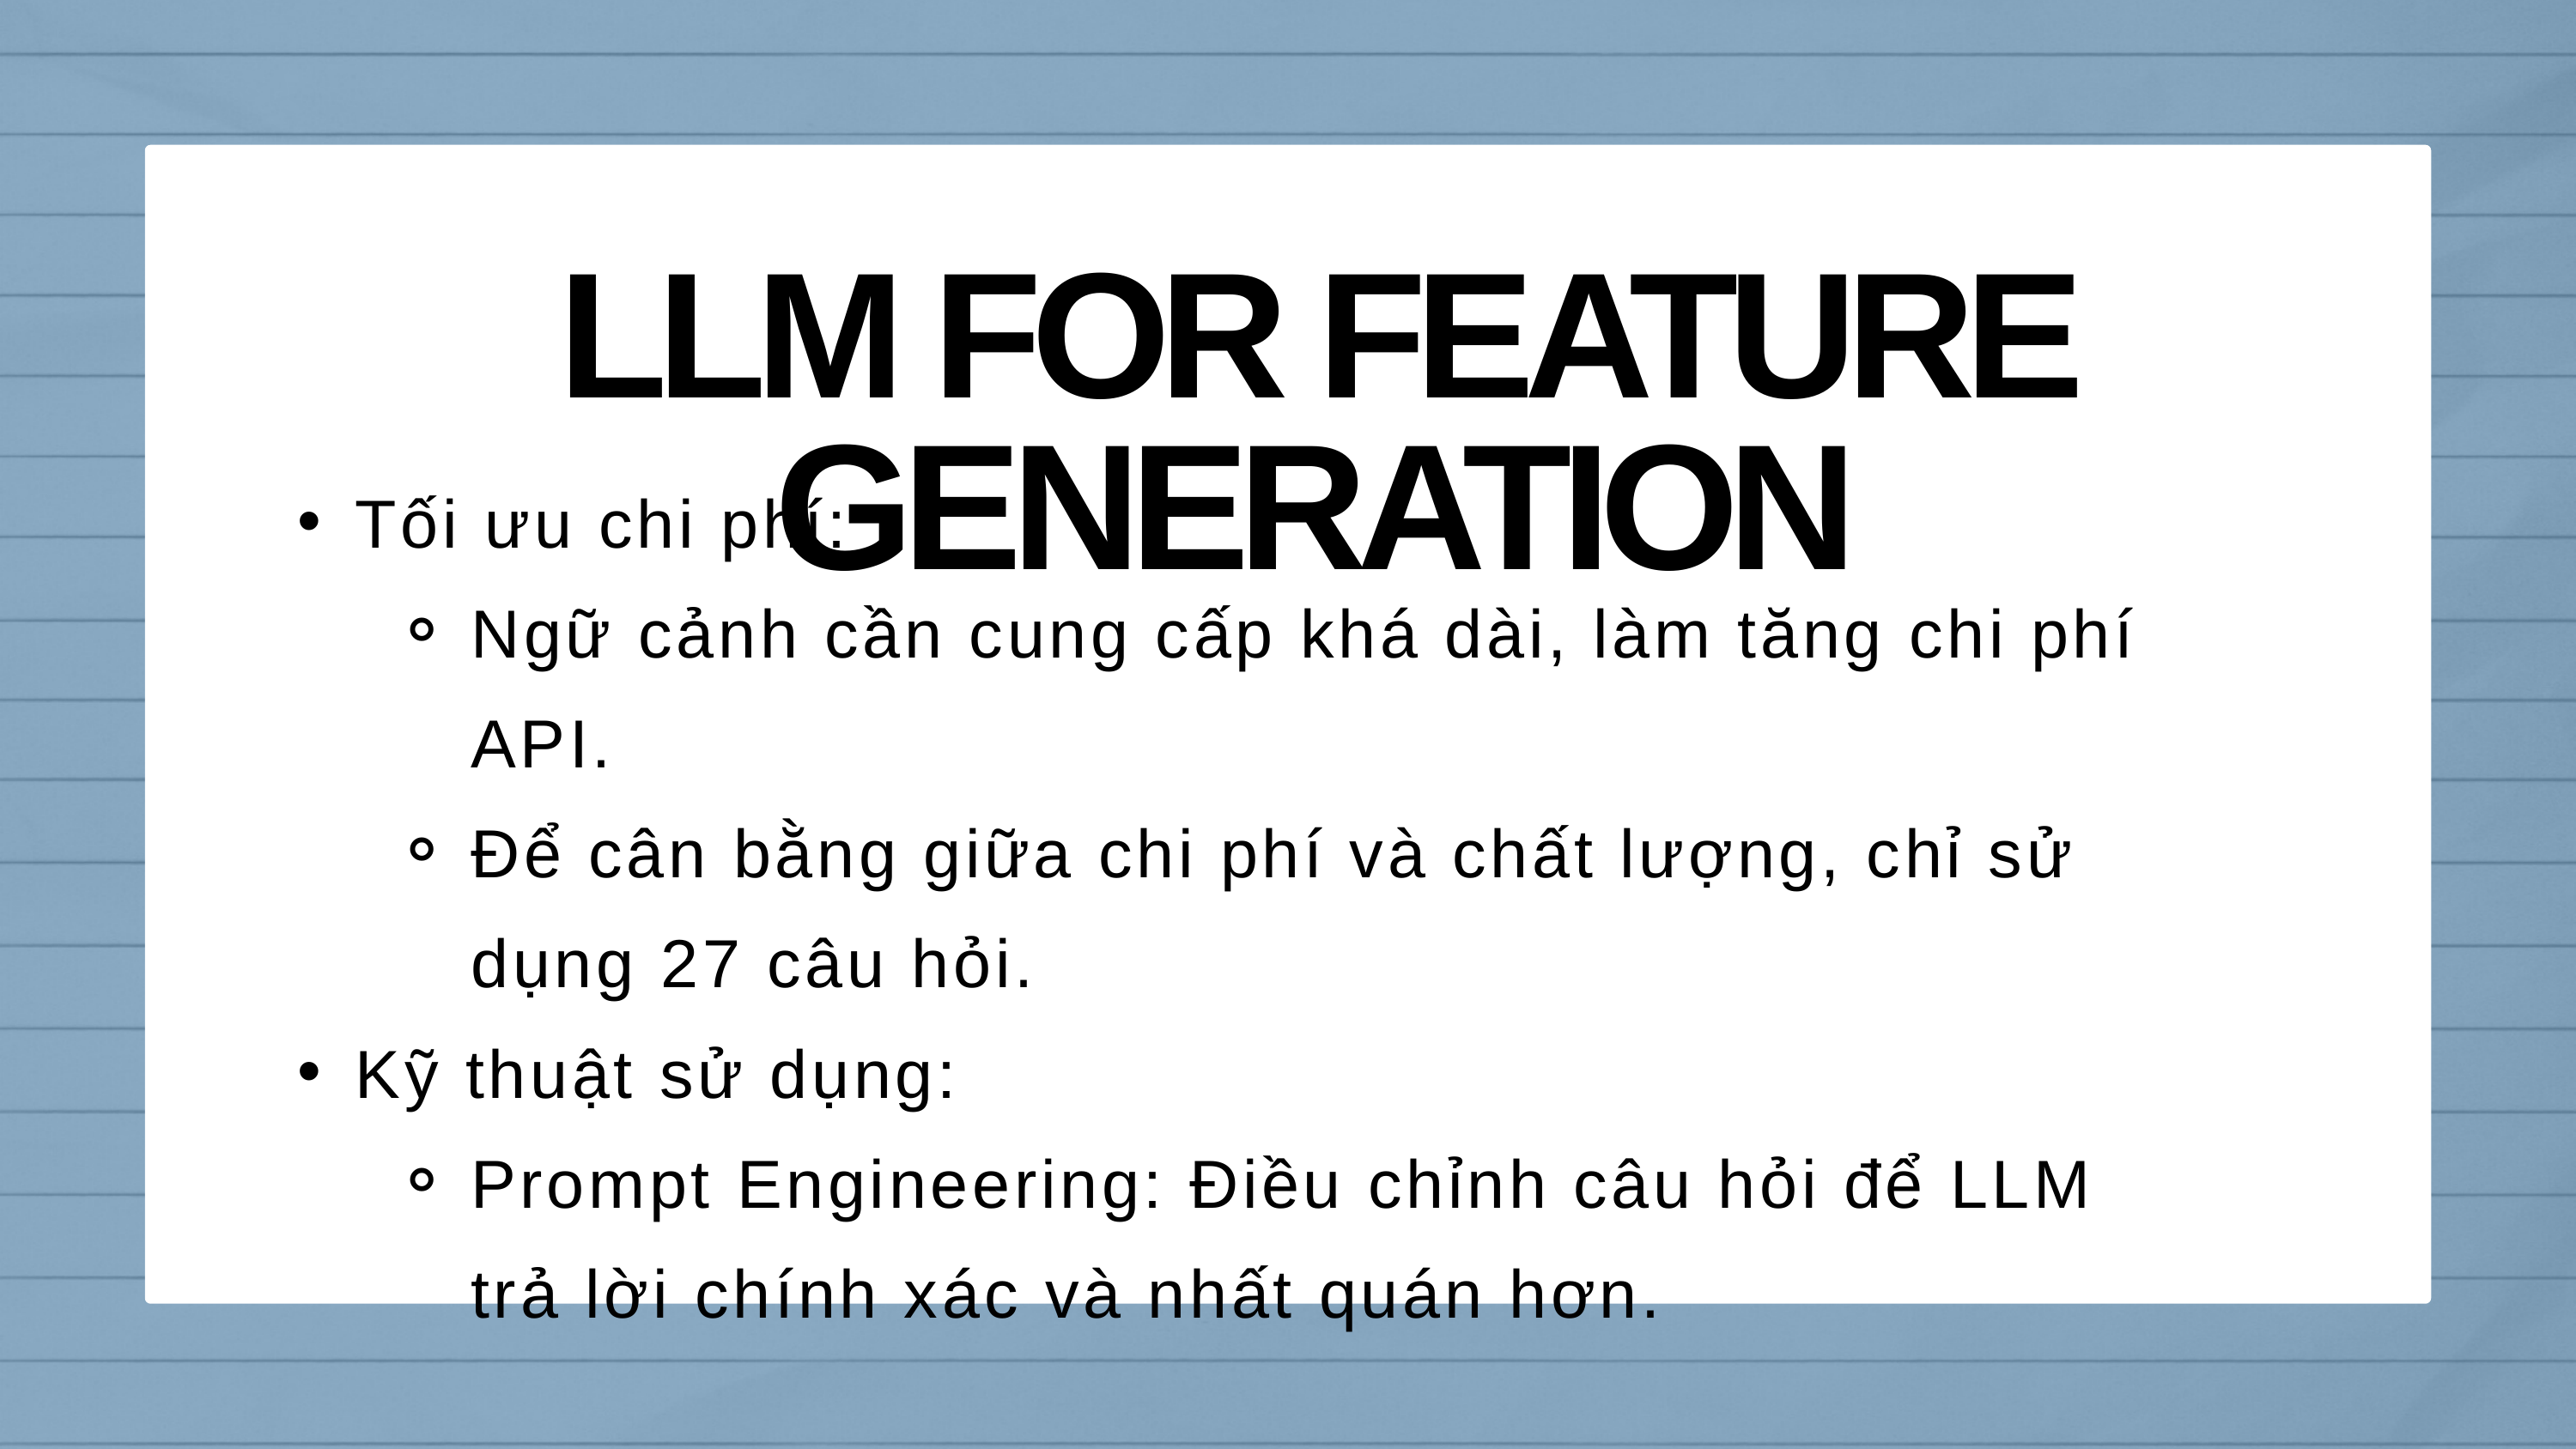

LLM FOR FEATURE GENERATION
Tối ưu chi phí:
Ngữ cảnh cần cung cấp khá dài, làm tăng chi phí API.
Để cân bằng giữa chi phí và chất lượng, chỉ sử dụng 27 câu hỏi.
Kỹ thuật sử dụng:
Prompt Engineering: Điều chỉnh câu hỏi để LLM trả lời chính xác và nhất quán hơn.